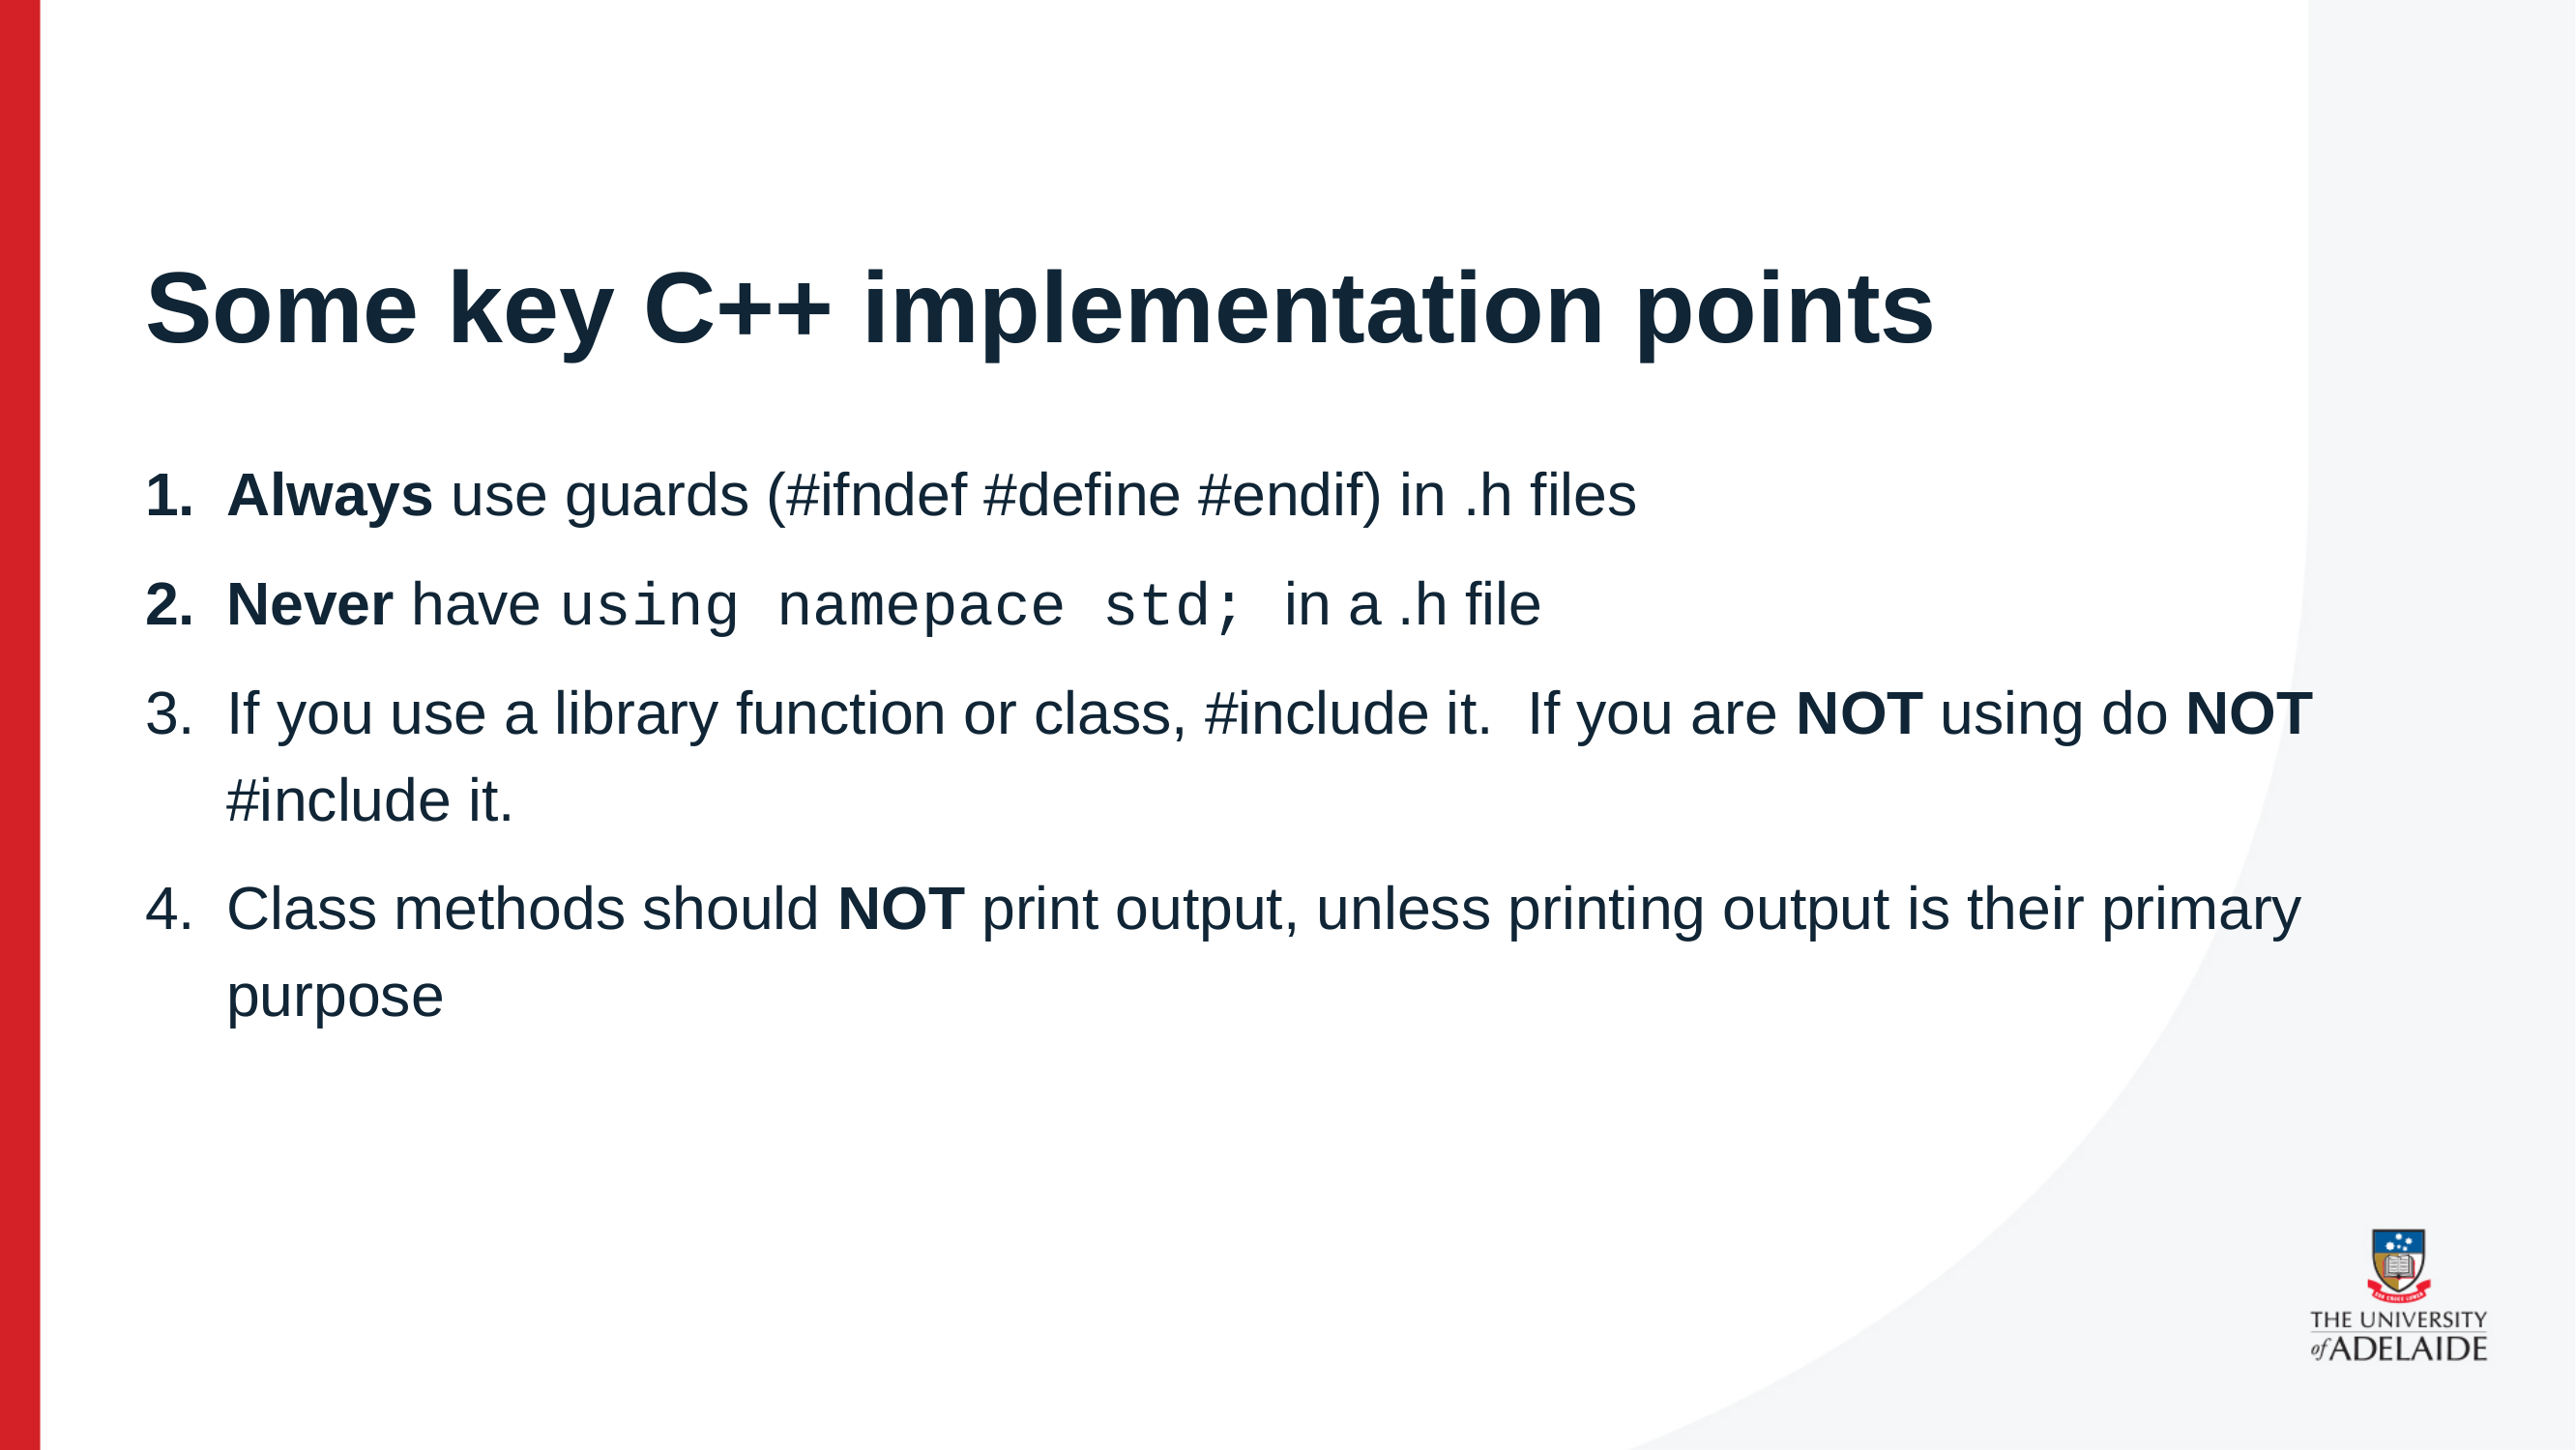

# Some key C++ implementation points
Always use guards (#ifndef #define #endif) in .h files
Never have using namepace std; in a .h file
If you use a library function or class, #include it.  If you are NOT using do NOT #include it.
Class methods should NOT print output, unless printing output is their primary purpose